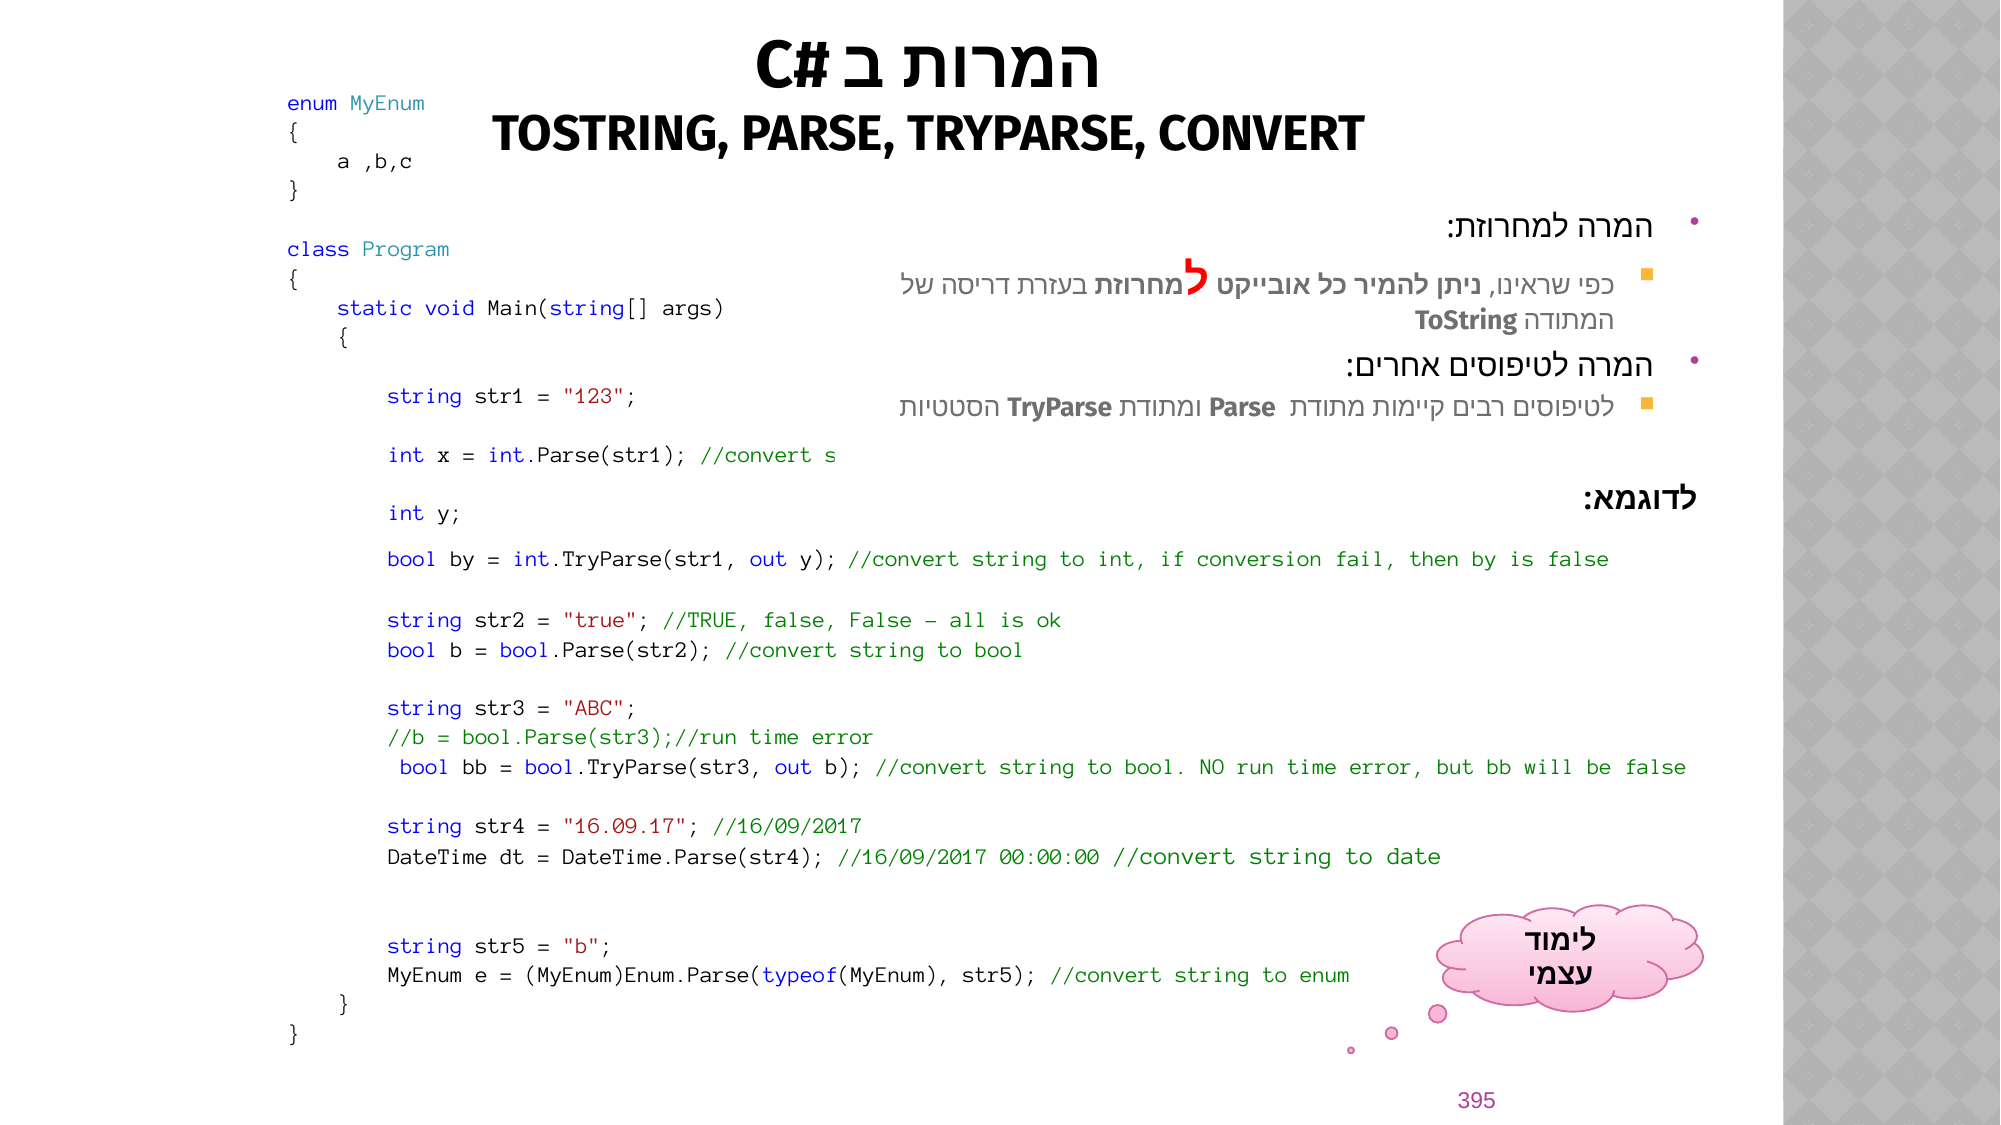

# המרות בC# ToSTRING, PARSE, TryPARSE, CONVERT
enum MyEnum
{
    a ,b,c
}

class Program
{
    static void Main(string[] args)
    {

        string str1 = "123";

        int x = int.Parse(str1); //convert string to int

        int y;
        bool by = int.TryParse(str1, out y); //convert string to int, if conversion fail, then by is false

        string str2 = "true"; //TRUE, false, False - all is ok
        bool b = bool.Parse(str2); //convert string to bool

        string str3 = "ABC";
        //b = bool.Parse(str3);//run time error
         bool bb = bool.TryParse(str3, out b); //convert string to bool. NO run time error, but bb will be false

        string str4 = "16.09.17"; //16/09/2017
        DateTime dt = DateTime.Parse(str4); //16/09/2017 00:00:00 //convert string to date

        string str5 = "b";
        MyEnum e = (MyEnum)Enum.Parse(typeof(MyEnum), str5); //convert string to enum
    }
}
המרה למחרוזת:
כפי שראינו, ניתן להמיר כל אובייקט למחרוזת בעזרת דריסה של המתודה ToString
המרה לטיפוסים אחרים:
לטיפוסים רבים קיימות מתודת  Parse ומתודת TryParse הסטטיות

לדוגמא:
לימוד עצמי
395